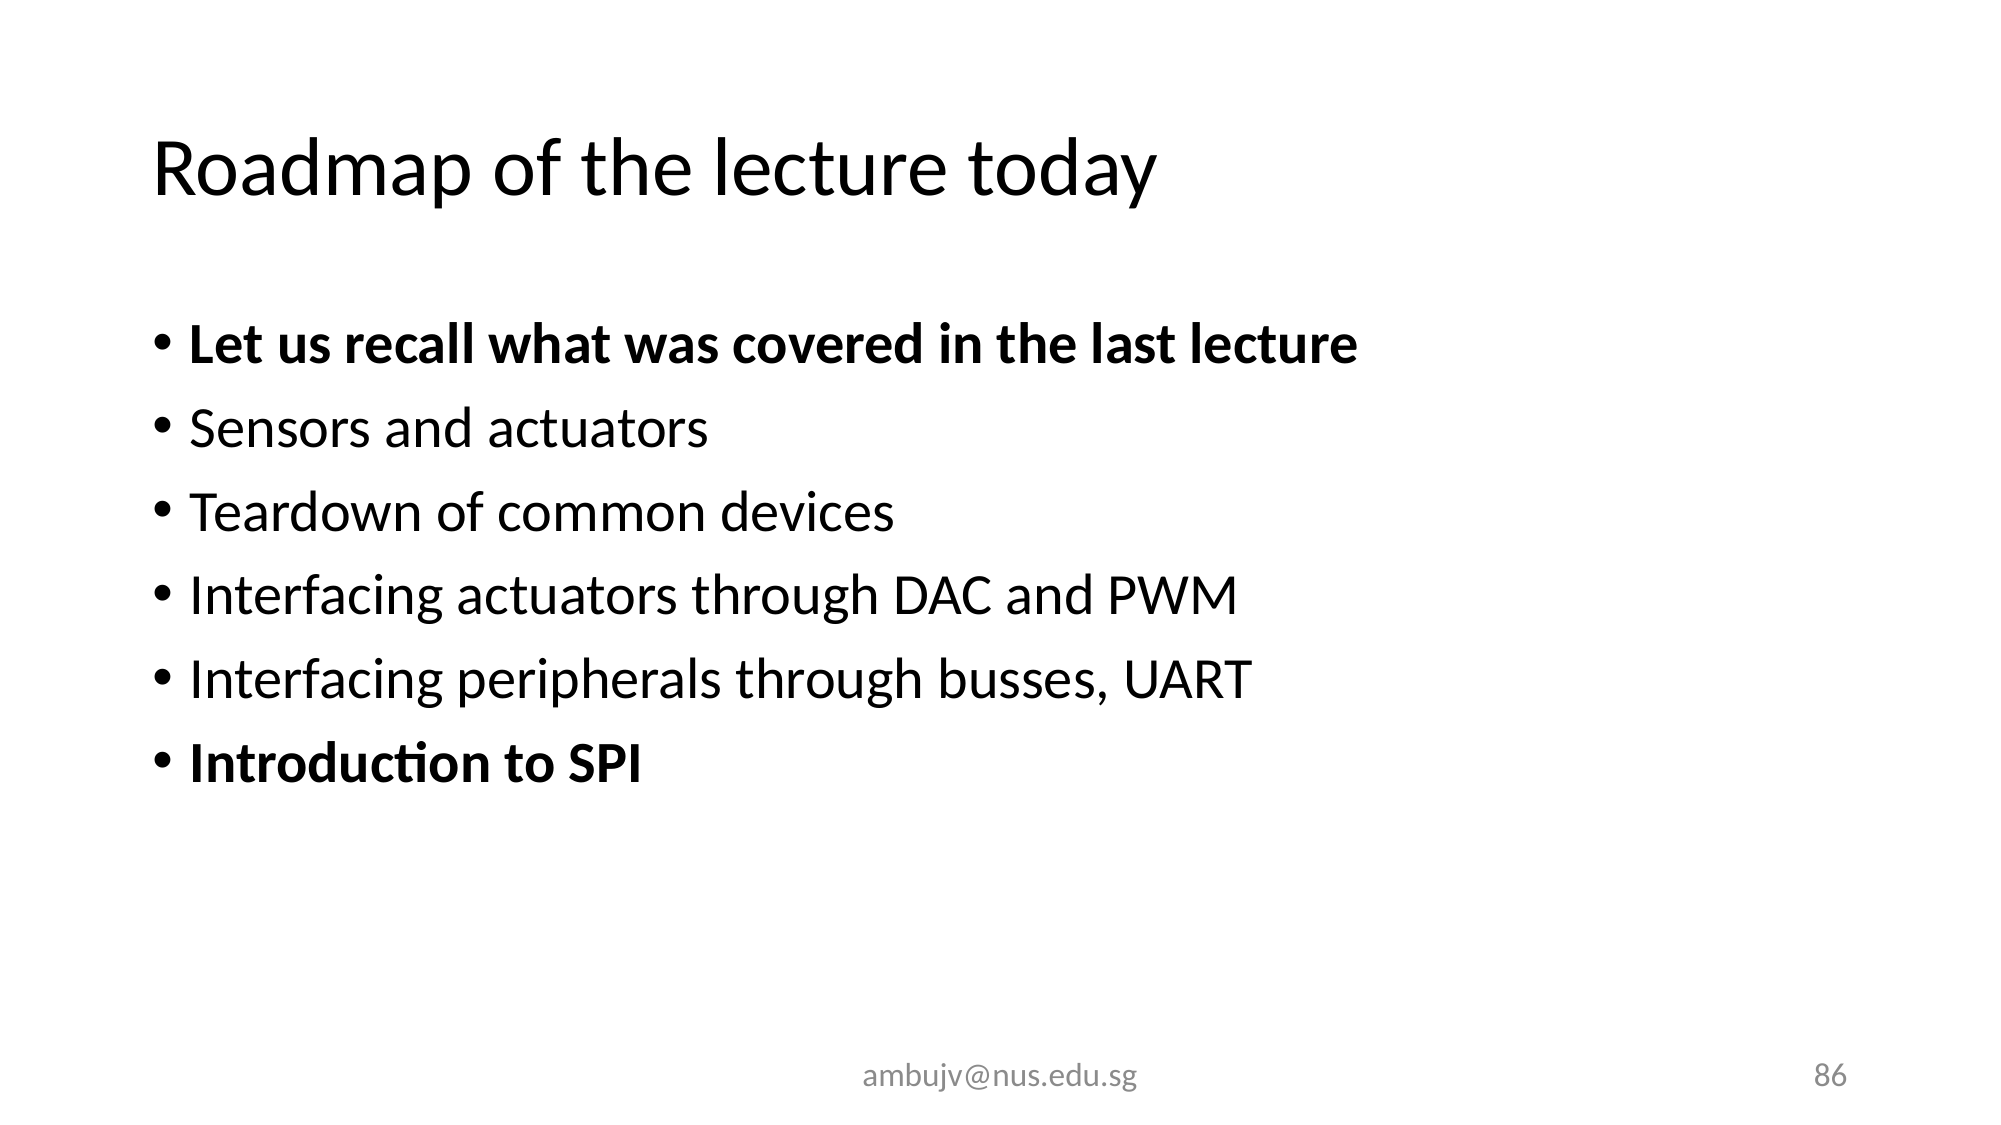

# Roadmap of the lecture today
Let us recall what was covered in the last lecture
Sensors and actuators
Teardown of common devices
Interfacing actuators through DAC and PWM
Interfacing peripherals through busses, UART
Introduction to SPI
ambujv@nus.edu.sg
86